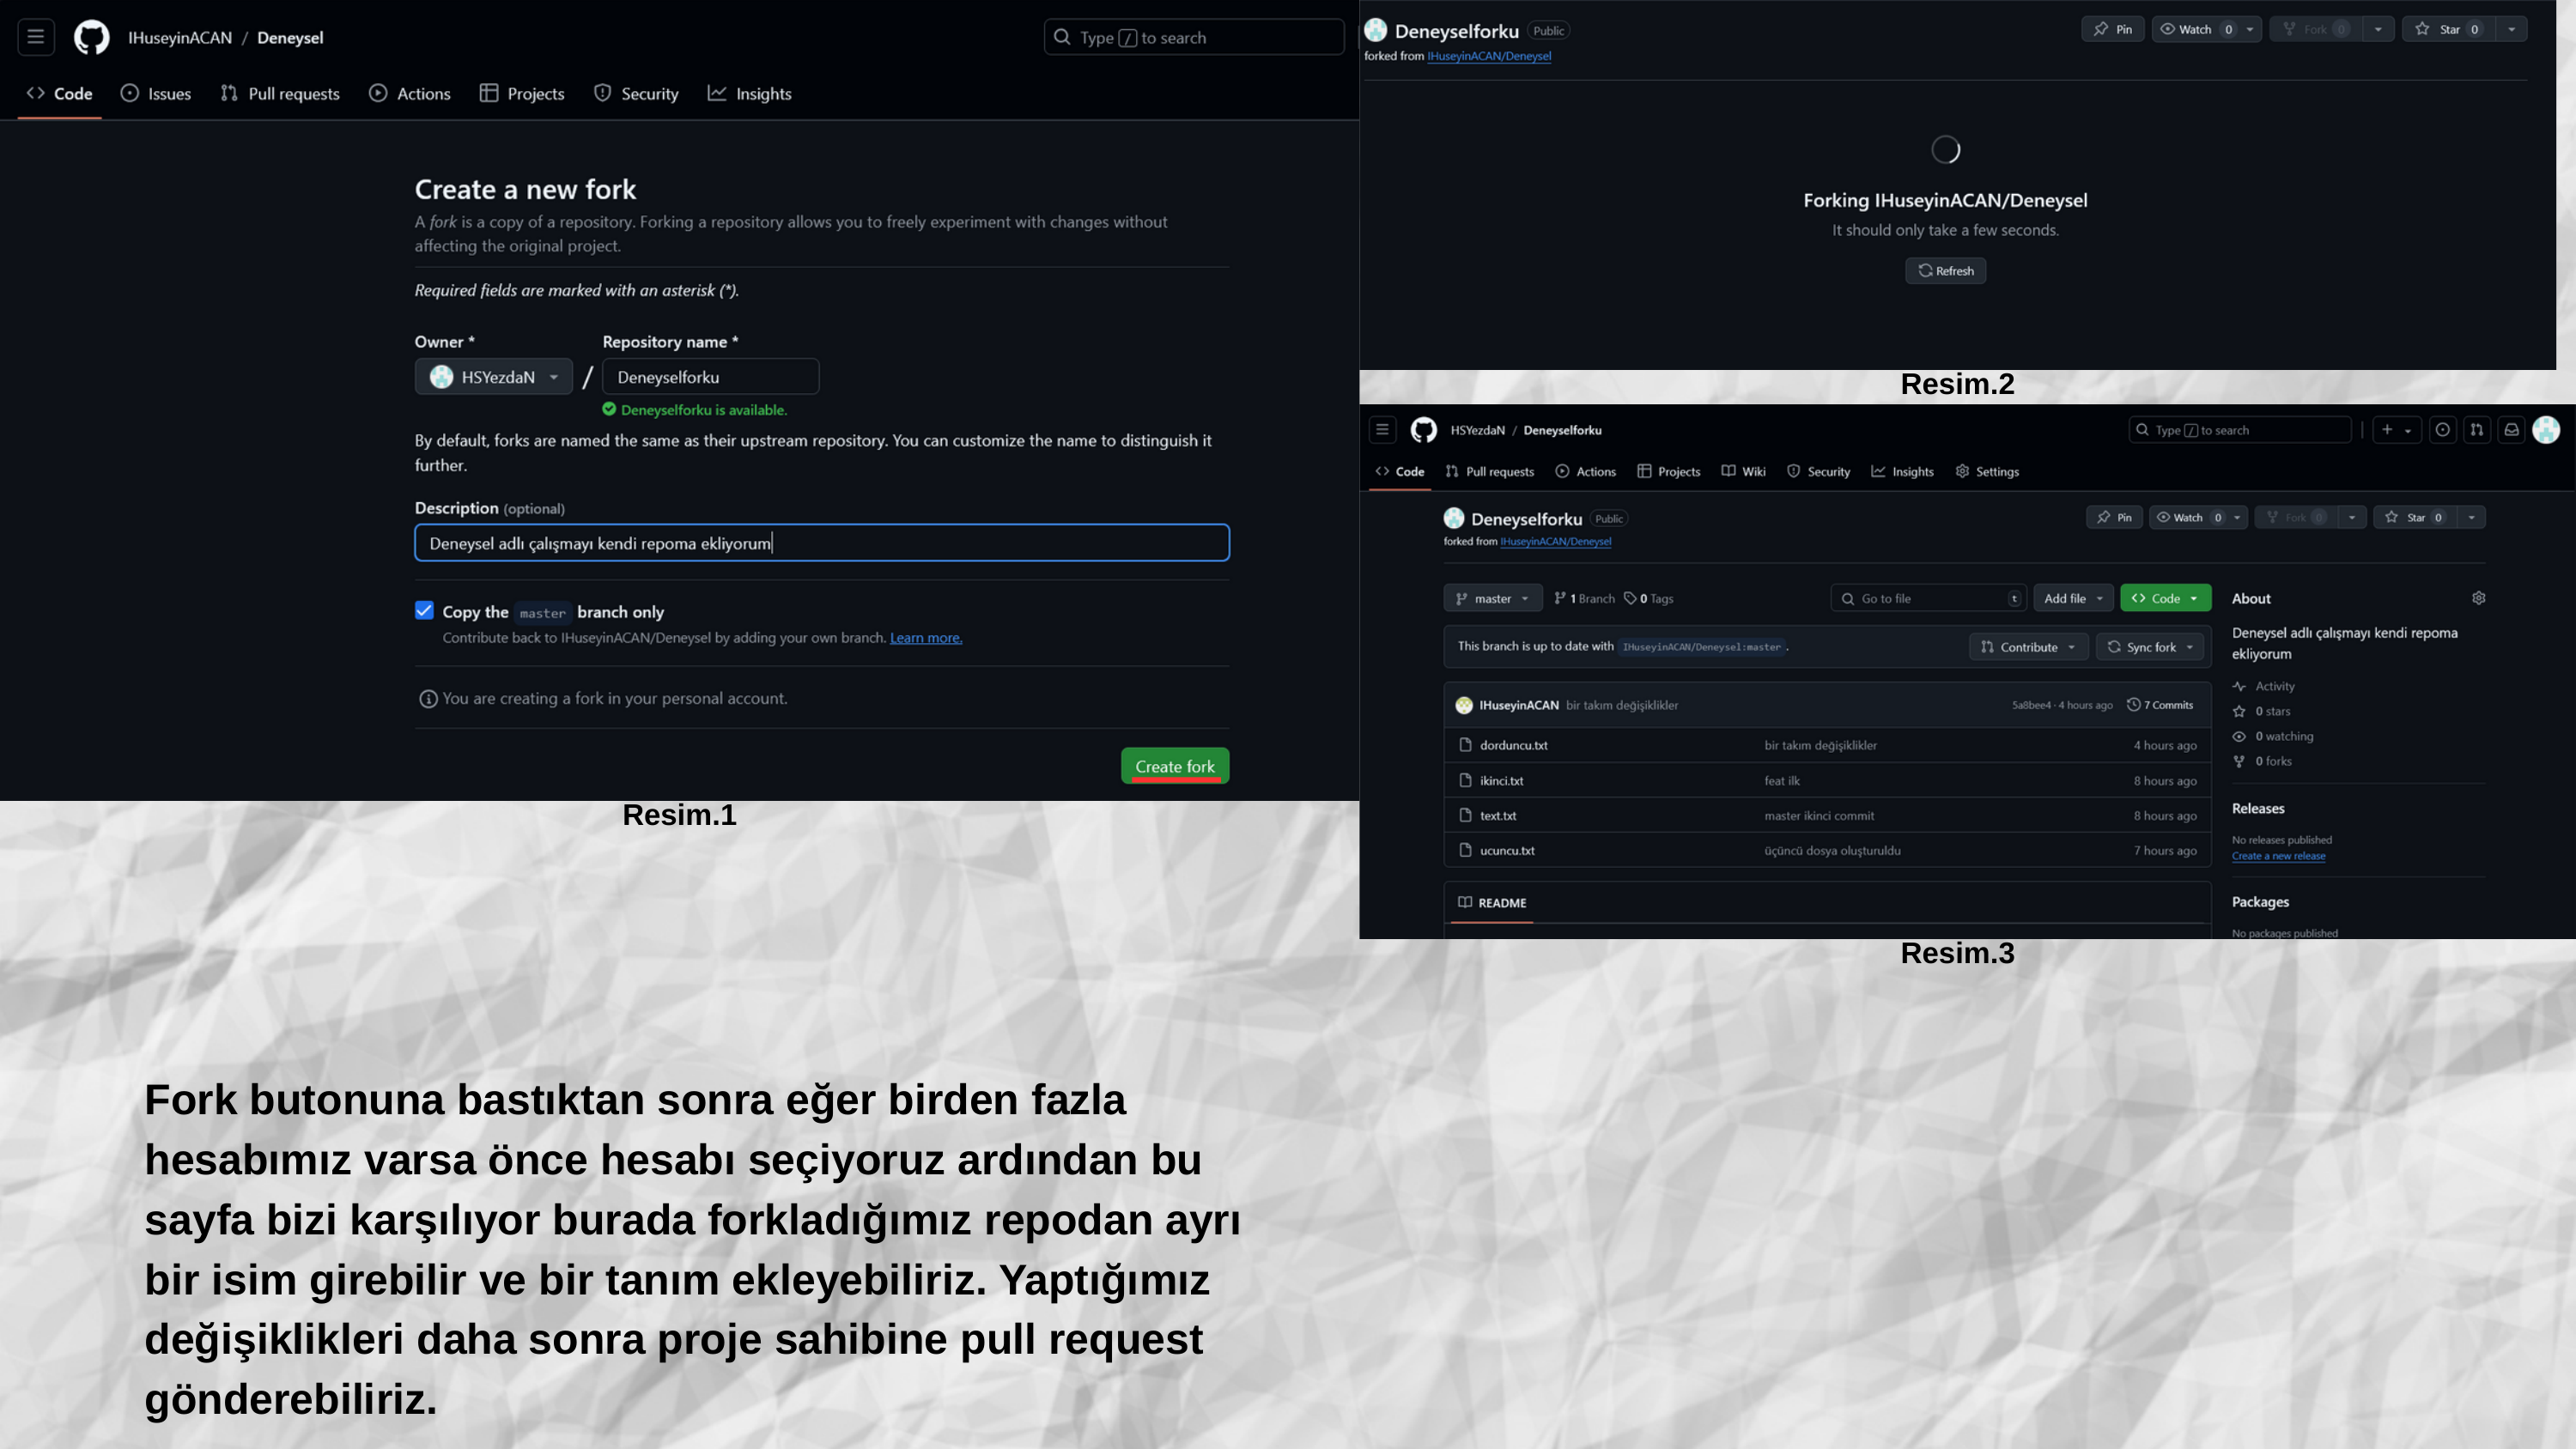

Resim.2

Resim.1
Resim.3
Fork butonuna bastıktan sonra eğer birden fazla hesabımız varsa önce hesabı seçiyoruz ardından bu sayfa bizi karşılıyor burada forkladığımız repodan ayrı bir isim girebilir ve bir tanım ekleyebiliriz. Yaptığımız değişiklikleri daha sonra proje sahibine pull request gönderebiliriz.